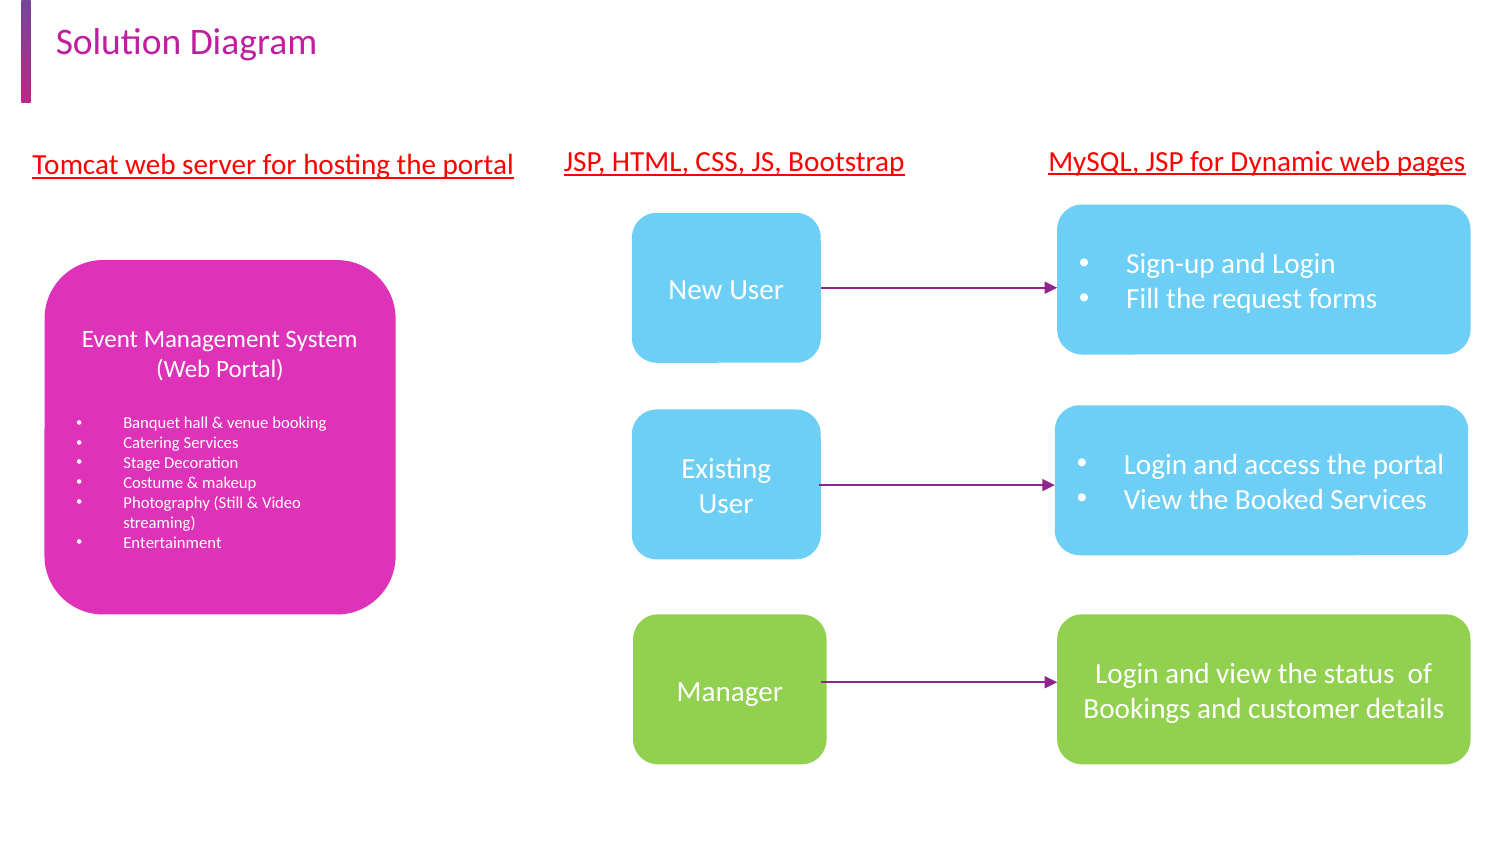

# Solution Diagram
MySQL, JSP for Dynamic web pages
JSP, HTML, CSS, JS, Bootstrap
Tomcat web server for hosting the portal
Sign-up and Login
Fill the request forms
New User
Event Management System (Web Portal)

Banquet hall & venue booking
Catering Services
Stage Decoration
Costume & makeup
Photography (Still & Video streaming)
Entertainment
Login and access the portal
View the Booked Services
Existing User
Manager
Login and view the status  of Bookings and customer details